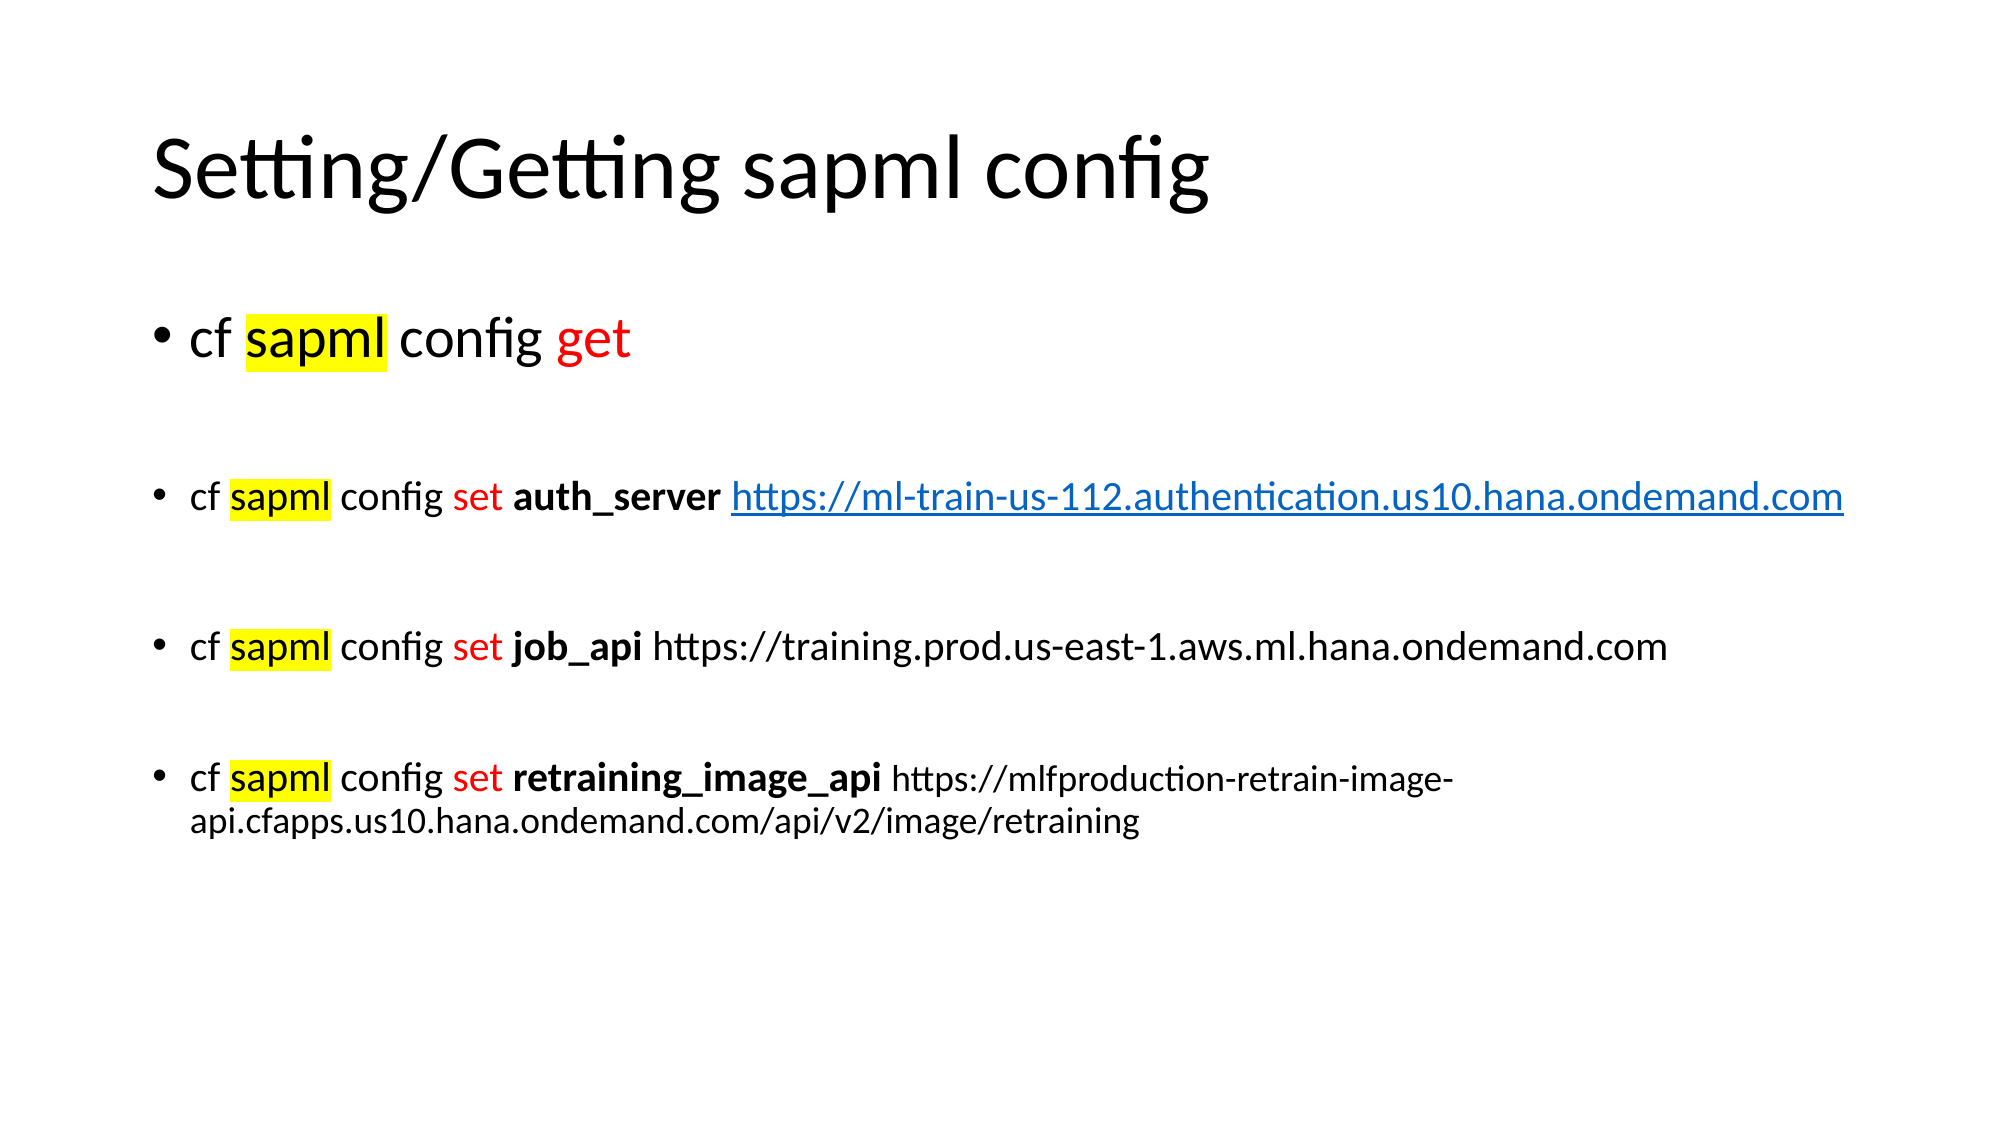

# Setting/Getting sapml config
cf sapml config get

cf sapml config set auth_server https://ml-train-us-112.authentication.us10.hana.ondemand.com

cf sapml config set job_api https://training.prod.us-east-1.aws.ml.hana.ondemand.com

cf sapml config set retraining_image_api https://mlfproduction-retrain-image-api.cfapps.us10.hana.ondemand.com/api/v2/image/retraining